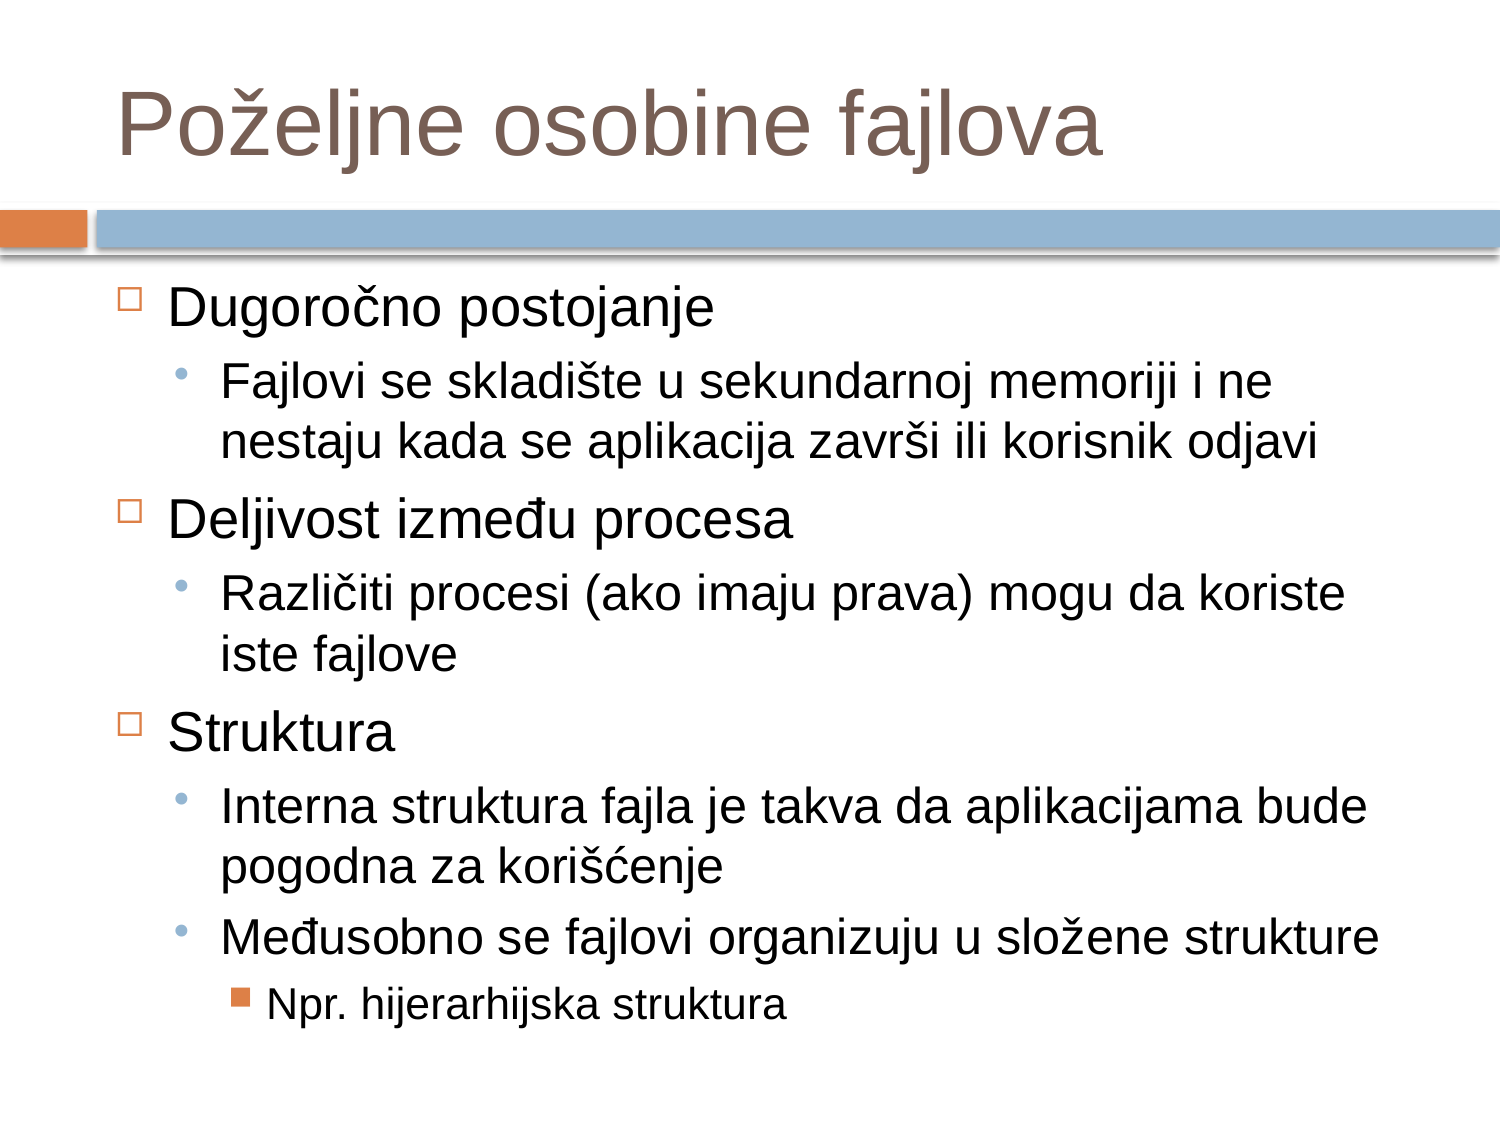

# Poželjne osobine fajlova
Dugoročno postojanje
Fajlovi se skladište u sekundarnoj memoriji i ne nestaju kada se aplikacija završi ili korisnik odjavi
Deljivost između procesa
Različiti procesi (ako imaju prava) mogu da koriste iste fajlove
Struktura
Interna struktura fajla je takva da aplikacijama bude pogodna za korišćenje
Međusobno se fajlovi organizuju u složene strukture
Npr. hijerarhijska struktura